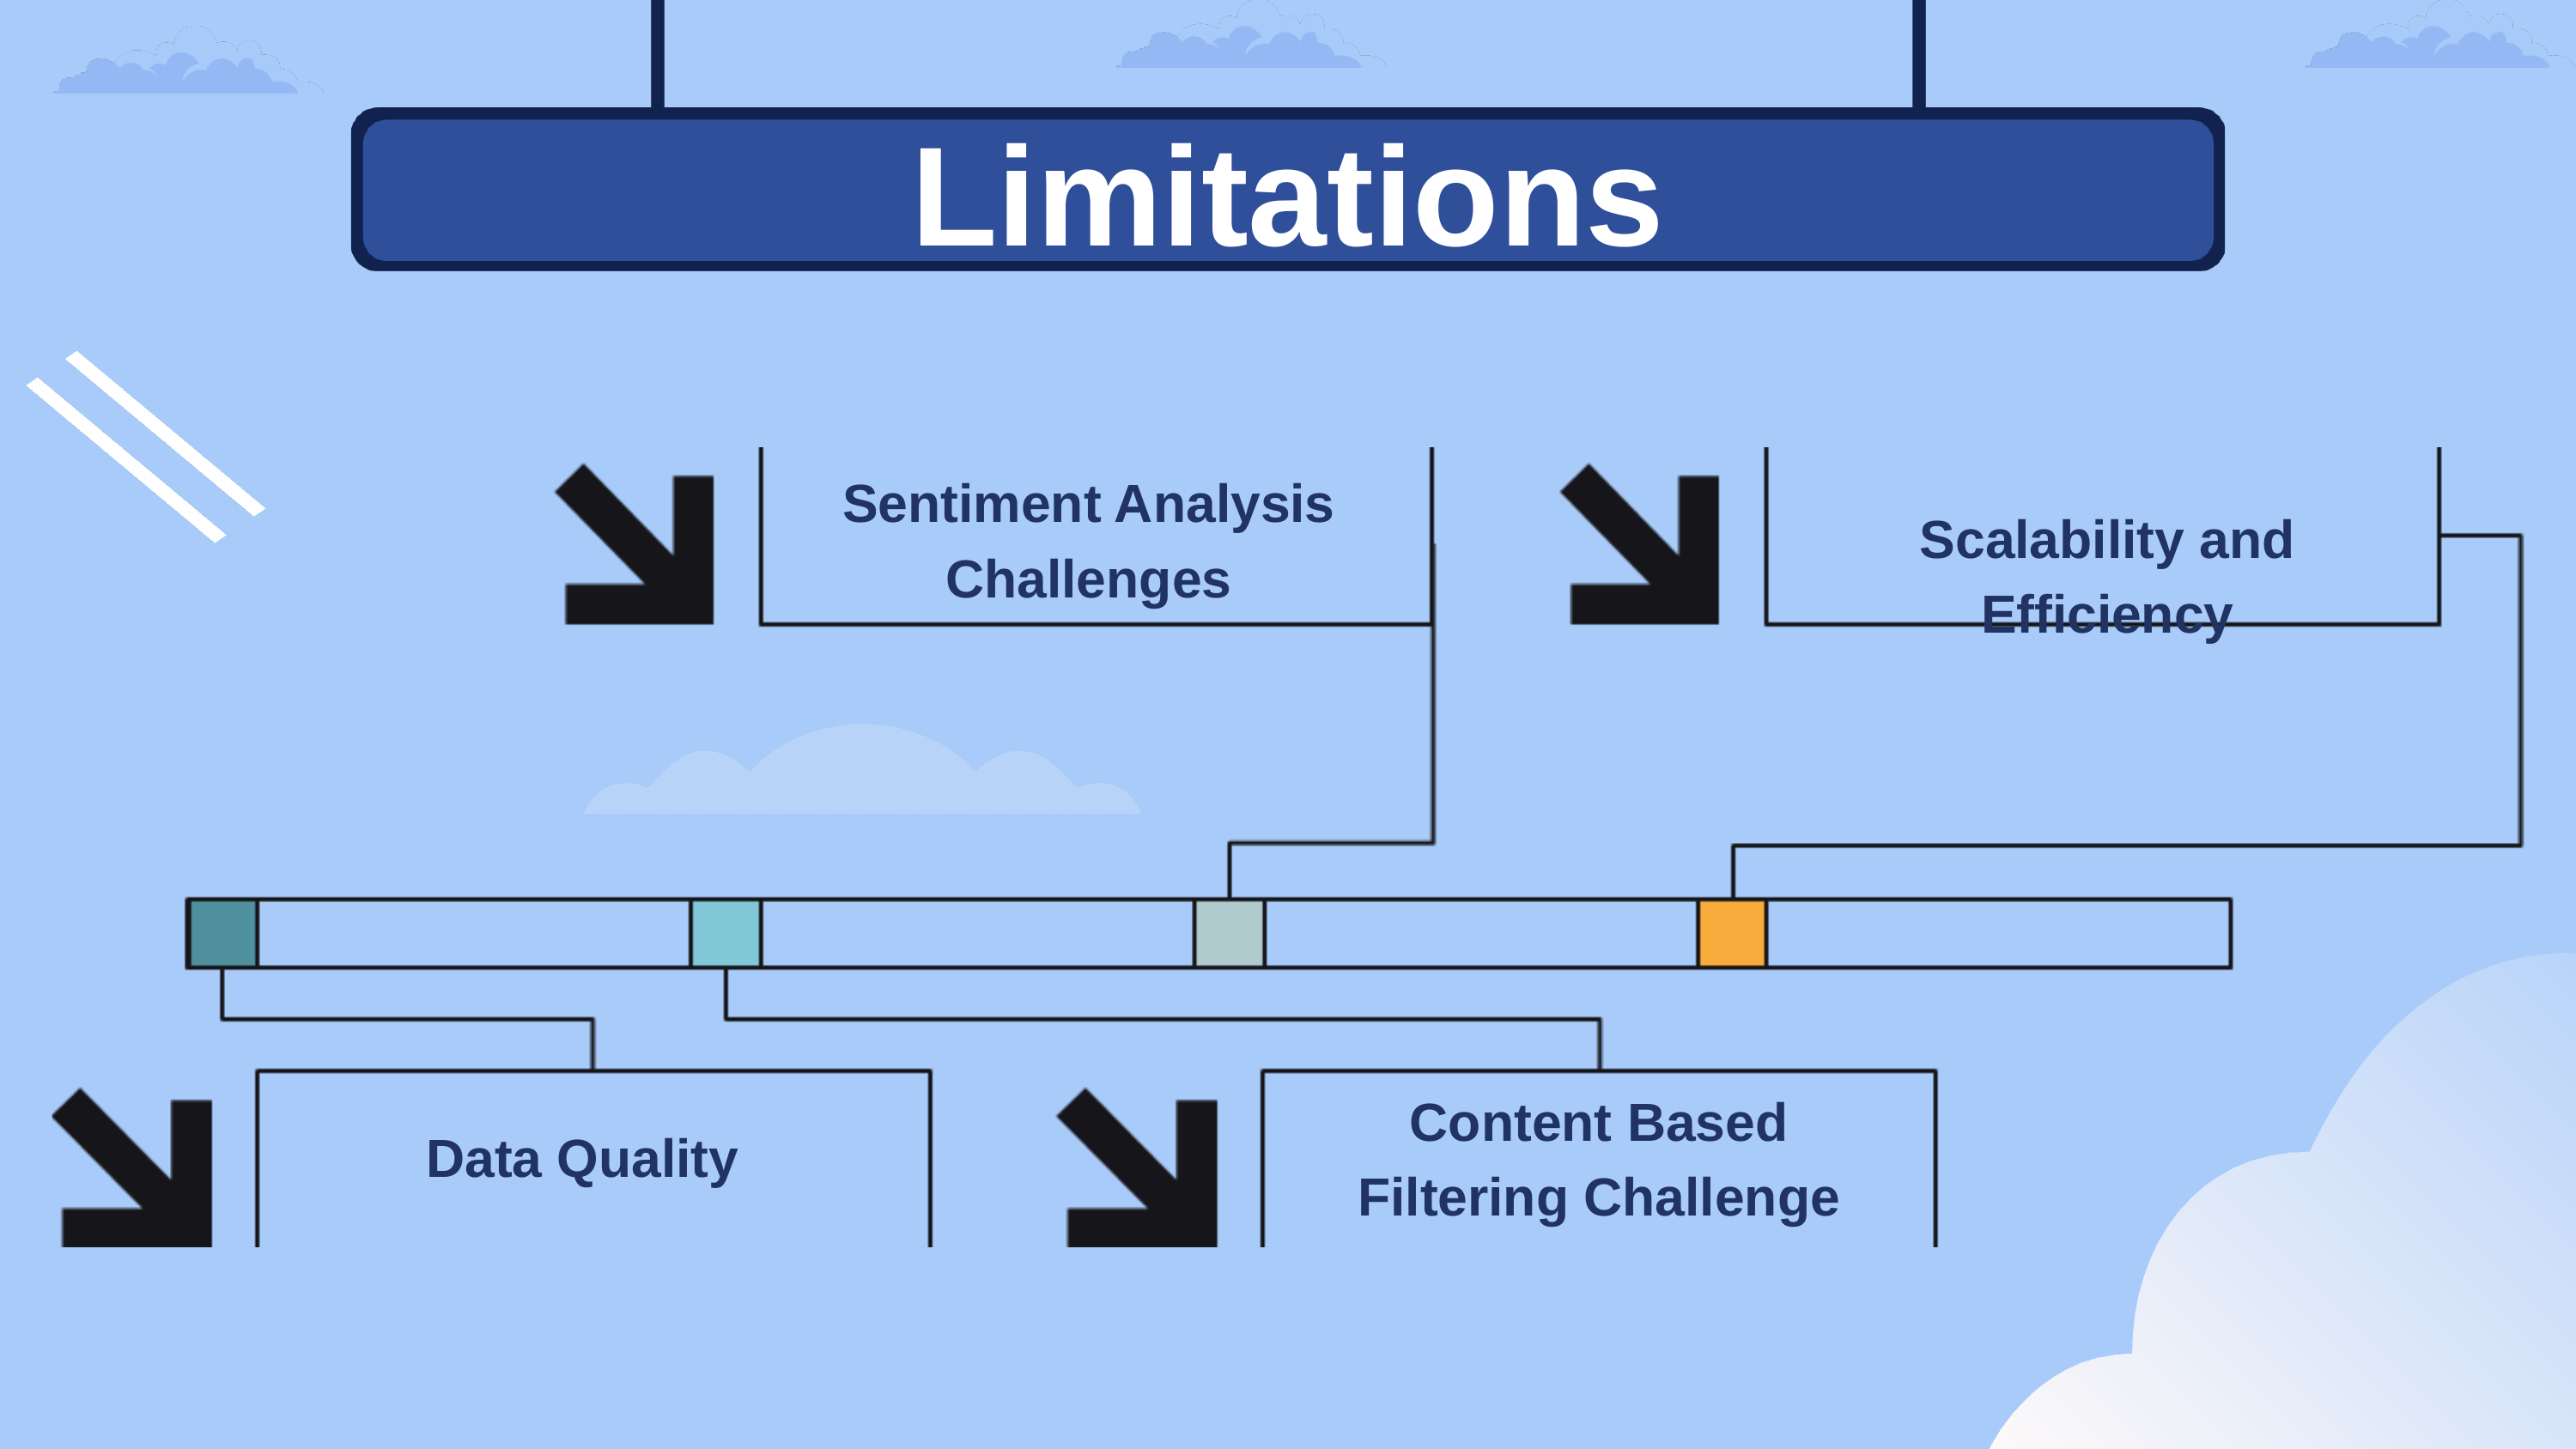

Limitations

Sentiment Analysis Challenges
Scalability and Efficiency

Content Based Filtering Challenge
Data Quality